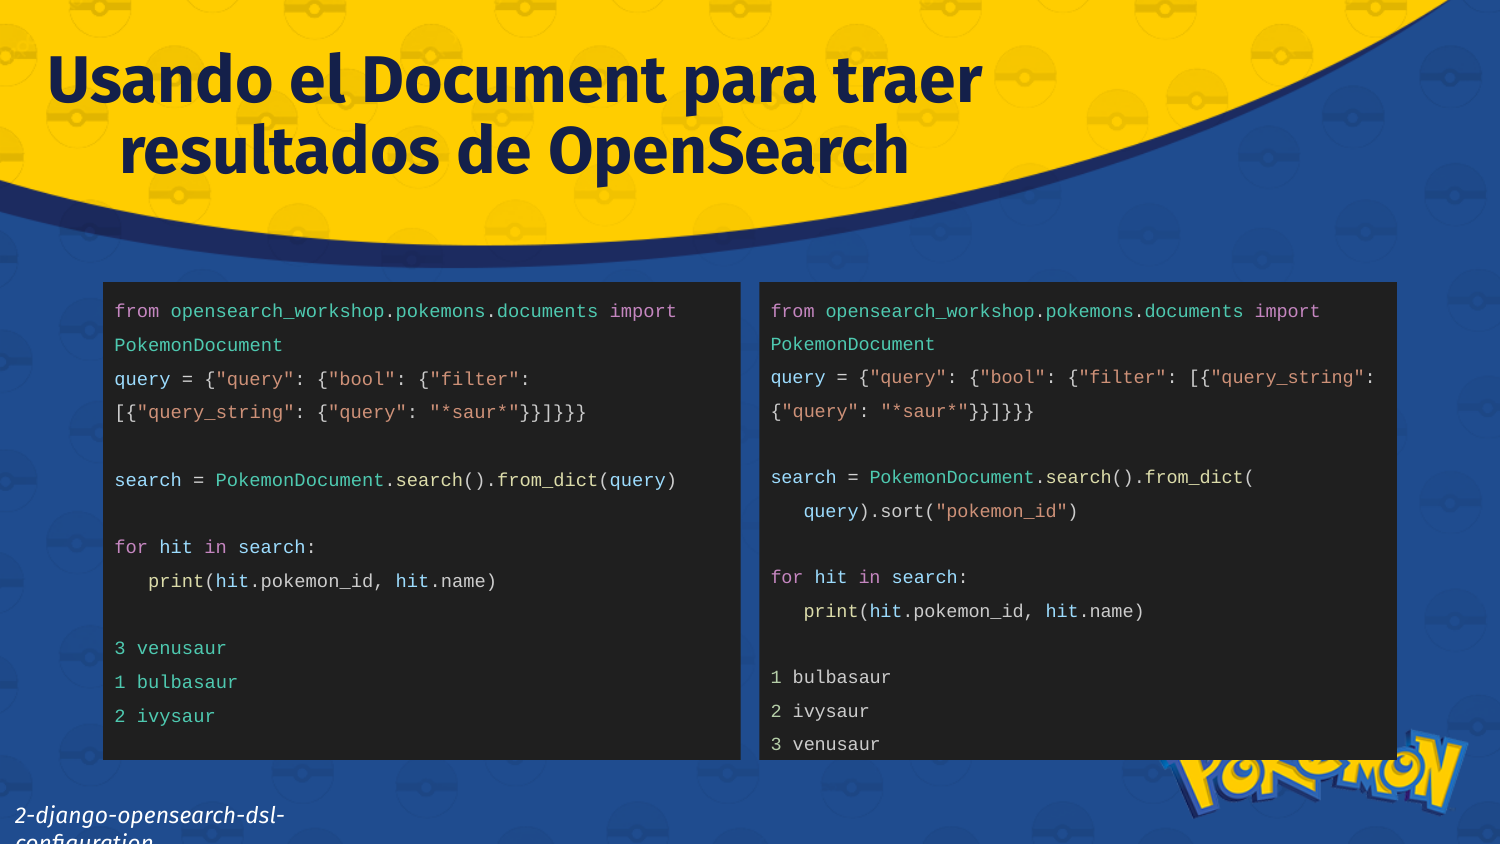

# Usando el Document para traer resultados de OpenSearch
from opensearch_workshop.pokemons.documents import PokemonDocument
query = {"query": {"bool": {"filter": [{"query_string": {"query": "*saur*"}}]}}}

search = PokemonDocument.search().from_dict(query)

for hit in search:
   print(hit.pokemon_id, hit.name)

3 venusaur
1 bulbasaur
2 ivysaur
from opensearch_workshop.pokemons.documents import PokemonDocument
query = {"query": {"bool": {"filter": [{"query_string": {"query": "*saur*"}}]}}}

search = PokemonDocument.search().from_dict(
   query).sort("pokemon_id")

for hit in search:
   print(hit.pokemon_id, hit.name)

1 bulbasaur
2 ivysaur
3 venusaur

2-django-opensearch-dsl-configuration